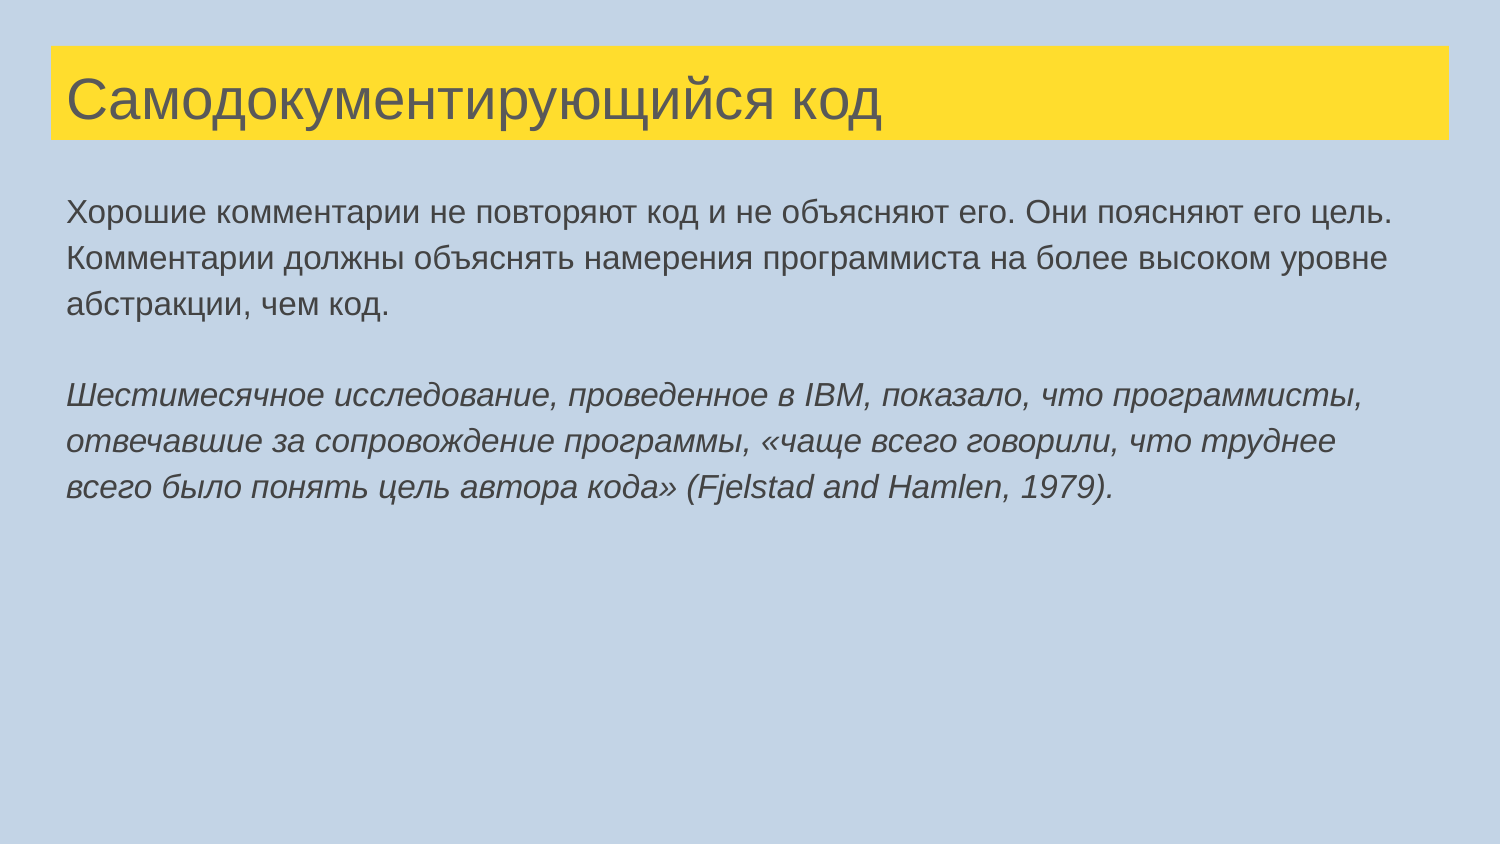

# Самодокументирующийся код
Хорошие комментарии не повторяют код и не объясняют его. Они поясняют его цель.
Комментарии должны объяснять намерения программиста на более высоком уровне абстракции, чем код.

Шестимесячное исследование, проведенное в IBM, показало, что программисты, отвечавшие за сопровождение программы, «чаще всего говорили, что труднее всего было понять цель автора кода» (Fjelstad and Hamlen, 1979).